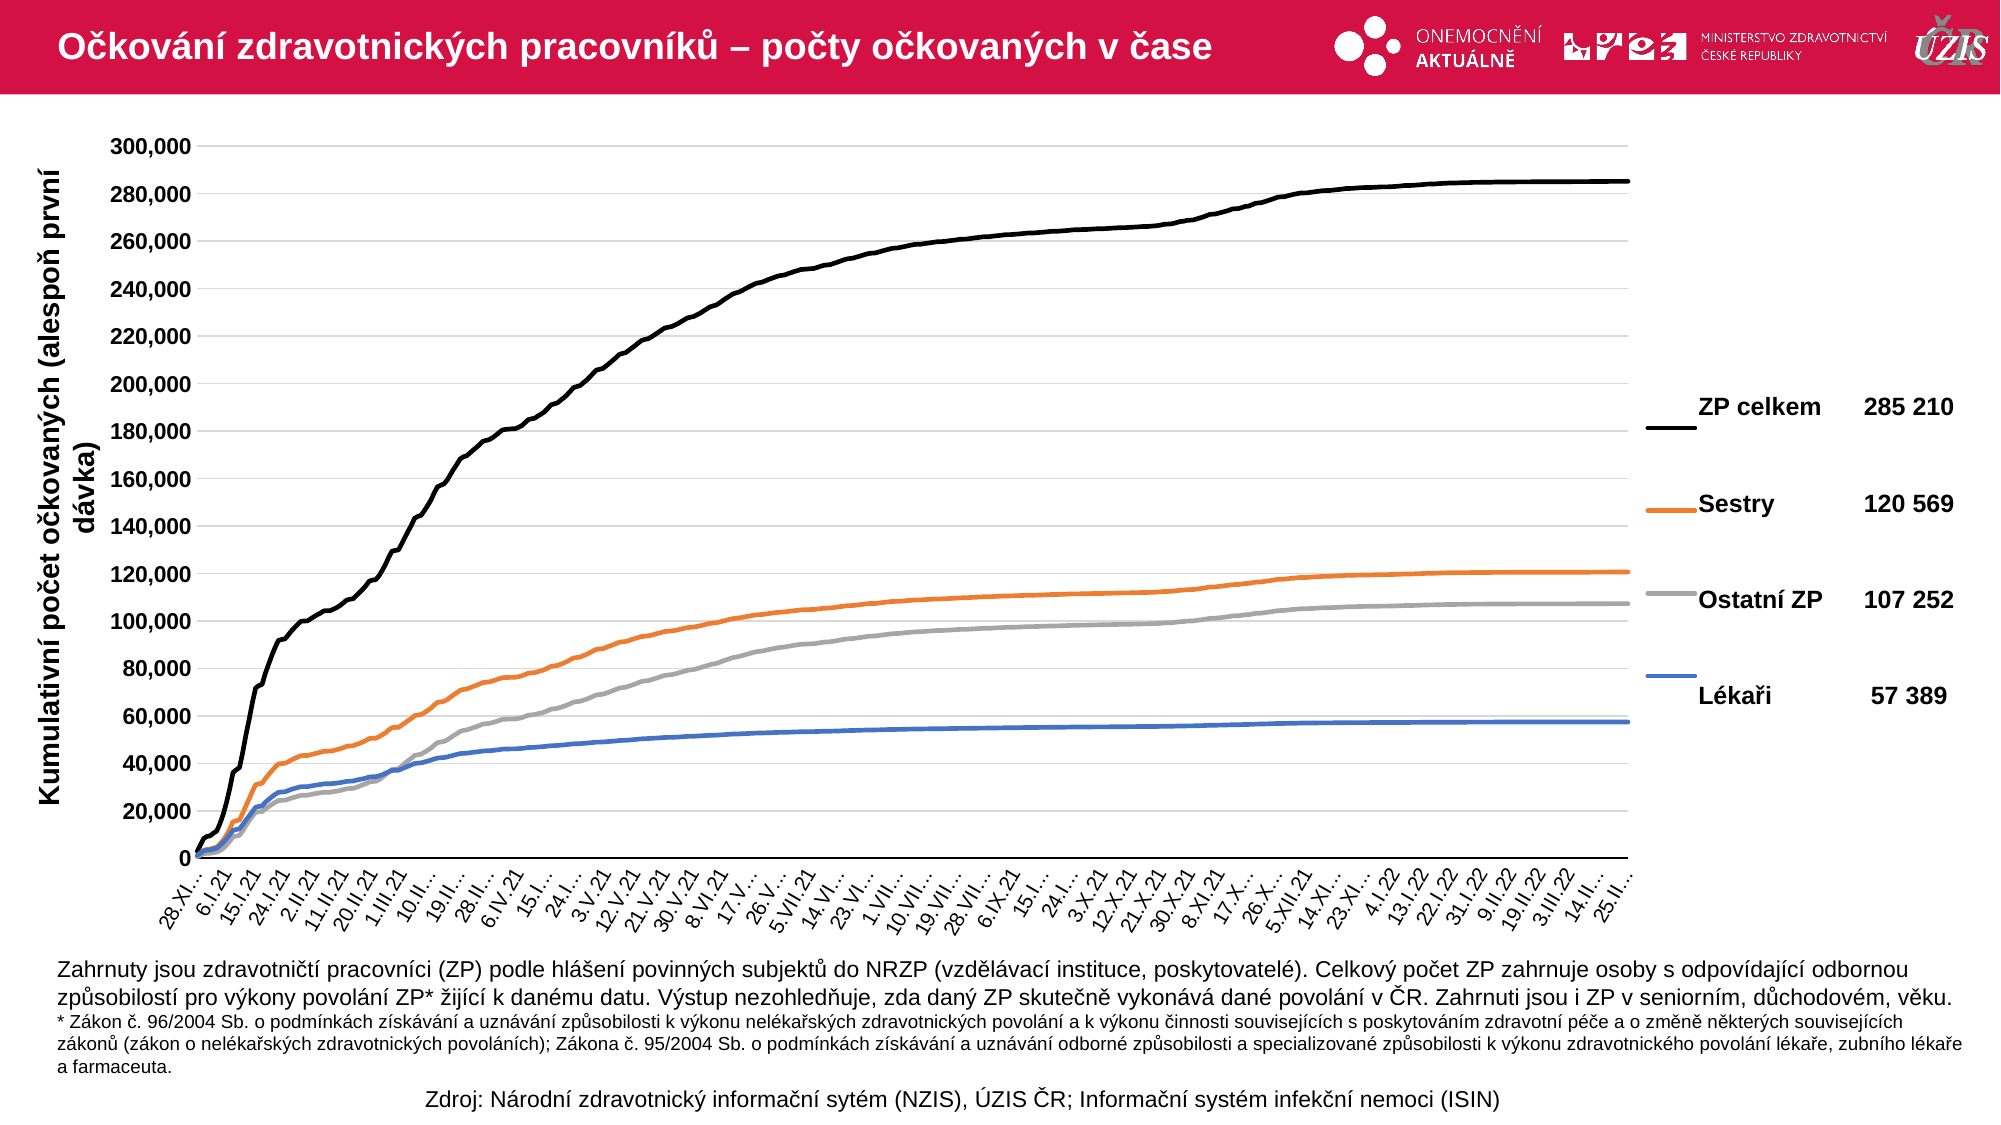

# Očkování zdravotnických pracovníků – počty očkovaných v čase

### Chart

| Category | ZP celkem | Sestry | Ostatní ZP | Lékaři |
|---|---|---|---|---|
| 28.XII.20 | 2942.0 | 1122.0 | 640.0 | 1180.0 |
| 29.XII.20 | 5608.0 | 2231.0 | 1248.0 | 2129.0 |
| 30.XII.20 | 8311.0 | 3367.0 | 1873.0 | 3071.0 |
| 31.XII.20 | 9201.0 | 3747.0 | 2046.0 | 3408.0 |
| 1.I.21 | 9437.0 | 3865.0 | 2075.0 | 3497.0 |
| 2.I.21 | 10596.0 | 4346.0 | 2363.0 | 3887.0 |
| 3.I.21 | 11438.0 | 4664.0 | 2574.0 | 4200.0 |
| 4.I.21 | 14604.0 | 6009.0 | 3201.0 | 5394.0 |
| 5.I.21 | 18521.0 | 7652.0 | 4163.0 | 6706.0 |
| 6.I.21 | 23449.0 | 9664.0 | 5581.0 | 8204.0 |
| 7.I.21 | 29279.0 | 12219.0 | 7181.0 | 9879.0 |
| 8.I.21 | 36063.0 | 15350.0 | 9028.0 | 11685.0 |
| 9.I.21 | 37226.0 | 15796.0 | 9336.0 | 12094.0 |
| 10.I.21 | 38184.0 | 16152.0 | 9645.0 | 12387.0 |
| 11.I.21 | 44591.0 | 18950.0 | 11510.0 | 14131.0 |
| 12.I.21 | 52007.0 | 22140.0 | 13791.0 | 16076.0 |
| 13.I.21 | 58613.0 | 25007.0 | 15830.0 | 17776.0 |
| 14.I.21 | 65595.0 | 28198.0 | 17718.0 | 19679.0 |
| 15.I.21 | 71786.0 | 30980.0 | 19327.0 | 21479.0 |
| 16.I.21 | 72722.0 | 31361.0 | 19547.0 | 21814.0 |
| 17.I.21 | 73270.0 | 31588.0 | 19643.0 | 22039.0 |
| 18.I.21 | 77954.0 | 33542.0 | 20817.0 | 23595.0 |
| 19.I.21 | 81752.0 | 35230.0 | 21751.0 | 24771.0 |
| 20.I.21 | 85472.0 | 36879.0 | 22695.0 | 25898.0 |
| 21.I.21 | 88858.0 | 38414.0 | 23552.0 | 26892.0 |
| 22.I.21 | 91750.0 | 39724.0 | 24304.0 | 27722.0 |
| 23.I.21 | 92138.0 | 39880.0 | 24367.0 | 27891.0 |
| 24.I.21 | 92374.0 | 39989.0 | 24412.0 | 27973.0 |
| 25.I.21 | 93982.0 | 40634.0 | 24863.0 | 28485.0 |
| 26.I.21 | 95747.0 | 41408.0 | 25316.0 | 29023.0 |
| 27.I.21 | 97195.0 | 42061.0 | 25712.0 | 29422.0 |
| 28.I.21 | 98582.0 | 42669.0 | 26115.0 | 29798.0 |
| 29.I.21 | 99862.0 | 43233.0 | 26499.0 | 30130.0 |
| 30.I.21 | 99933.0 | 43255.0 | 26523.0 | 30155.0 |
| 31.I.21 | 100004.0 | 43273.0 | 26555.0 | 30176.0 |
| 1.II.21 | 100897.0 | 43631.0 | 26847.0 | 30419.0 |
| 2.II.21 | 101765.0 | 43973.0 | 27137.0 | 30655.0 |
| 3.II.21 | 102581.0 | 44334.0 | 27369.0 | 30878.0 |
| 4.II.21 | 103289.0 | 44664.0 | 27553.0 | 31072.0 |
| 5.II.21 | 104217.0 | 45082.0 | 27788.0 | 31347.0 |
| 6.II.21 | 104268.0 | 45104.0 | 27797.0 | 31367.0 |
| 7.II.21 | 104319.0 | 45125.0 | 27815.0 | 31379.0 |
| 8.II.21 | 104959.0 | 45394.0 | 28052.0 | 31513.0 |
| 9.II.21 | 105614.0 | 45716.0 | 28247.0 | 31651.0 |
| 10.II.21 | 106478.0 | 46118.0 | 28514.0 | 31846.0 |
| 11.II.21 | 107532.0 | 46590.0 | 28865.0 | 32077.0 |
| 12.II.21 | 108734.0 | 47122.0 | 29257.0 | 32355.0 |
| 13.II.21 | 109119.0 | 47296.0 | 29369.0 | 32454.0 |
| 14.II.21 | 109303.0 | 47350.0 | 29435.0 | 32518.0 |
| 15.II.21 | 110625.0 | 47901.0 | 29850.0 | 32874.0 |
| 16.II.21 | 111916.0 | 48389.0 | 30356.0 | 33171.0 |
| 17.II.21 | 113293.0 | 48959.0 | 30901.0 | 33433.0 |
| 18.II.21 | 114857.0 | 49628.0 | 31458.0 | 33771.0 |
| 19.II.21 | 116714.0 | 50385.0 | 32112.0 | 34217.0 |
| 20.II.21 | 117175.0 | 50515.0 | 32337.0 | 34323.0 |
| 21.II.21 | 117338.0 | 50574.0 | 32394.0 | 34370.0 |
| 22.II.21 | 118929.0 | 51171.0 | 33078.0 | 34680.0 |
| 23.II.21 | 121222.0 | 51986.0 | 34077.0 | 35159.0 |
| 24.II.21 | 123723.0 | 52810.0 | 35156.0 | 35757.0 |
| 25.II.21 | 126754.0 | 54036.0 | 36308.0 | 36410.0 |
| 26.II.21 | 129359.0 | 55026.0 | 37381.0 | 36952.0 |
| 27.II.21 | 129666.0 | 55101.0 | 37539.0 | 37026.0 |
| 28.II.21 | 129887.0 | 55149.0 | 37669.0 | 37069.0 |
| 1.III.21 | 132434.0 | 56037.0 | 38782.0 | 37615.0 |
| 2.III.21 | 135190.0 | 56989.0 | 39991.0 | 38210.0 |
| 3.III.21 | 137859.0 | 57985.0 | 41103.0 | 38771.0 |
| 4.III.21 | 140314.0 | 58895.0 | 42105.0 | 39314.0 |
| 5.III.21 | 143280.0 | 60083.0 | 43292.0 | 39905.0 |
| 6.III.21 | 143987.0 | 60333.0 | 43582.0 | 40072.0 |
| 7.III.21 | 144502.0 | 60524.0 | 43797.0 | 40181.0 |
| 8.III.21 | 146450.0 | 61302.0 | 44640.0 | 40508.0 |
| 9.III.21 | 148596.0 | 62229.0 | 45462.0 | 40905.0 |
| 10.III.21 | 150844.0 | 63177.0 | 46360.0 | 41307.0 |
| 11.III.21 | 153845.0 | 64504.0 | 47557.0 | 41784.0 |
| 12.III.21 | 156465.0 | 65609.0 | 48668.0 | 42188.0 |
| 13.III.21 | 157123.0 | 65845.0 | 48952.0 | 42326.0 |
| 14.III.21 | 157692.0 | 66088.0 | 49193.0 | 42411.0 |
| 15.III.21 | 159279.0 | 66791.0 | 49825.0 | 42663.0 |
| 16.III.21 | 161610.0 | 67832.0 | 50753.0 | 43025.0 |
| 17.III.21 | 163925.0 | 68853.0 | 51692.0 | 43380.0 |
| 18.III.21 | 165953.0 | 69748.0 | 52470.0 | 43735.0 |
| 19.III.21 | 168214.0 | 70723.0 | 53427.0 | 44064.0 |
| 20.III.21 | 169089.0 | 71083.0 | 53827.0 | 44179.0 |
| 21.III.21 | 169536.0 | 71255.0 | 54032.0 | 44249.0 |
| 22.III.21 | 170689.0 | 71787.0 | 54481.0 | 44421.0 |
| 23.III.21 | 171927.0 | 72337.0 | 54976.0 | 44614.0 |
| 24.III.21 | 172996.0 | 72843.0 | 55392.0 | 44761.0 |
| 25.III.21 | 174292.0 | 73401.0 | 55937.0 | 44954.0 |
| 26.III.21 | 175670.0 | 73982.0 | 56515.0 | 45173.0 |
| 27.III.21 | 176044.0 | 74133.0 | 56675.0 | 45236.0 |
| 28.III.21 | 176388.0 | 74300.0 | 56811.0 | 45277.0 |
| 29.III.21 | 177171.0 | 74648.0 | 57121.0 | 45402.0 |
| 30.III.21 | 178200.0 | 75095.0 | 57543.0 | 45562.0 |
| 31.III.21 | 179321.0 | 75562.0 | 58038.0 | 45721.0 |
| 1.IV.21 | 180425.0 | 76016.0 | 58468.0 | 45941.0 |
| 2.IV.21 | 180693.0 | 76120.0 | 58555.0 | 46018.0 |
| 3.IV.21 | 180813.0 | 76162.0 | 58613.0 | 46038.0 |
| 4.IV.21 | 180928.0 | 76211.0 | 58651.0 | 46066.0 |
| 5.IV.21 | 181000.0 | 76247.0 | 58680.0 | 46073.0 |
| 6.IV.21 | 181564.0 | 76492.0 | 58909.0 | 46163.0 |
| 7.IV.21 | 182238.0 | 76809.0 | 59172.0 | 46257.0 |
| 8.IV.21 | 183484.0 | 77347.0 | 59712.0 | 46425.0 |
| 9.IV.21 | 184761.0 | 77921.0 | 60215.0 | 46625.0 |
| 10.IV.21 | 185138.0 | 78080.0 | 60388.0 | 46670.0 |
| 11.IV.21 | 185388.0 | 78181.0 | 60504.0 | 46703.0 |
| 12.IV.21 | 186328.0 | 78608.0 | 60881.0 | 46839.0 |
| 13.IV.21 | 187143.0 | 78988.0 | 61194.0 | 46961.0 |
| 14.IV.21 | 188087.0 | 79442.0 | 61579.0 | 47066.0 |
| 15.IV.21 | 189455.0 | 80102.0 | 62130.0 | 47223.0 |
| 16.IV.21 | 191003.0 | 80828.0 | 62777.0 | 47398.0 |
| 17.IV.21 | 191426.0 | 81032.0 | 62955.0 | 47439.0 |
| 18.IV.21 | 191867.0 | 81224.0 | 63149.0 | 47494.0 |
| 19.IV.21 | 192974.0 | 81746.0 | 63607.0 | 47621.0 |
| 20.IV.21 | 194023.0 | 82249.0 | 64033.0 | 47741.0 |
| 21.IV.21 | 195315.0 | 82907.0 | 64533.0 | 47875.0 |
| 22.IV.21 | 196786.0 | 83632.0 | 65133.0 | 48021.0 |
| 23.IV.21 | 198301.0 | 84343.0 | 65780.0 | 48178.0 |
| 24.IV.21 | 198741.0 | 84543.0 | 65964.0 | 48234.0 |
| 25.IV.21 | 199115.0 | 84731.0 | 66115.0 | 48269.0 |
| 26.IV.21 | 200312.0 | 85335.0 | 66596.0 | 48381.0 |
| 27.IV.21 | 201402.0 | 85882.0 | 67018.0 | 48502.0 |
| 28.IV.21 | 202790.0 | 86584.0 | 67586.0 | 48620.0 |
| 29.IV.21 | 204266.0 | 87340.0 | 68173.0 | 48753.0 |
| 30.IV.21 | 205670.0 | 87987.0 | 68791.0 | 48892.0 |
| 1.V.21 | 206007.0 | 88141.0 | 68945.0 | 48921.0 |
| 2.V.21 | 206344.0 | 88294.0 | 69100.0 | 48950.0 |
| 3.V.21 | 207427.0 | 88801.0 | 69556.0 | 49070.0 |
| 4.V.21 | 208533.0 | 89323.0 | 70015.0 | 49195.0 |
| 5.V.21 | 209681.0 | 89848.0 | 70541.0 | 49292.0 |
| 6.V.21 | 210878.0 | 90396.0 | 71073.0 | 49409.0 |
| 7.V.21 | 212184.0 | 90967.0 | 71635.0 | 49582.0 |
| 8.V.21 | 212686.0 | 91185.0 | 71857.0 | 49644.0 |
| 9.V.21 | 212995.0 | 91292.0 | 72027.0 | 49676.0 |
| 10.V.21 | 213967.0 | 91689.0 | 72503.0 | 49775.0 |
| 11.V.21 | 214995.0 | 92168.0 | 72935.0 | 49892.0 |
| 12.V.21 | 216035.0 | 92601.0 | 73412.0 | 50022.0 |
| 13.V.21 | 217177.0 | 93036.0 | 73961.0 | 50180.0 |
| 14.V.21 | 218181.0 | 93403.0 | 74472.0 | 50306.0 |
| 15.V.21 | 218623.0 | 93565.0 | 74681.0 | 50377.0 |
| 16.V.21 | 218909.0 | 93669.0 | 74831.0 | 50409.0 |
| 17.V.21 | 219697.0 | 93985.0 | 75221.0 | 50491.0 |
| 18.V.21 | 220580.0 | 94358.0 | 75639.0 | 50583.0 |
| 19.V.21 | 221490.0 | 94719.0 | 76103.0 | 50668.0 |
| 20.V.21 | 222428.0 | 95111.0 | 76549.0 | 50768.0 |
| 21.V.21 | 223357.0 | 95476.0 | 77006.0 | 50875.0 |
| 22.V.21 | 223710.0 | 95621.0 | 77184.0 | 50905.0 |
| 23.V.21 | 223939.0 | 95719.0 | 77300.0 | 50920.0 |
| 24.V.21 | 224492.0 | 95934.0 | 77589.0 | 50969.0 |
| 25.V.21 | 225121.0 | 96173.0 | 77919.0 | 51029.0 |
| 26.V.21 | 225975.0 | 96523.0 | 78331.0 | 51121.0 |
| 27.V.21 | 226757.0 | 96850.0 | 78704.0 | 51203.0 |
| 28.V.21 | 227586.0 | 97135.0 | 79144.0 | 51307.0 |
| 29.V.21 | 227953.0 | 97278.0 | 79331.0 | 51344.0 |
| 30.V.21 | 228242.0 | 97367.0 | 79498.0 | 51377.0 |
| 31.V.21 | 228938.0 | 97645.0 | 79841.0 | 51452.0 |
| 1.VI.21 | 229660.0 | 97915.0 | 80213.0 | 51532.0 |
| 2.VI.21 | 230550.0 | 98259.0 | 80665.0 | 51626.0 |
| 3.VI.21 | 231391.0 | 98612.0 | 81082.0 | 51697.0 |
| 4.VI.21 | 232282.0 | 98938.0 | 81549.0 | 51795.0 |
| 5.VI.21 | 232707.0 | 99074.0 | 81811.0 | 51822.0 |
| 6.VI.21 | 233113.0 | 99203.0 | 82055.0 | 51855.0 |
| 7.VI.21 | 234009.0 | 99541.0 | 82534.0 | 51934.0 |
| 8.VI.21 | 234995.0 | 99881.0 | 83082.0 | 52032.0 |
| 9.VI.21 | 235921.0 | 100231.0 | 83571.0 | 52119.0 |
| 10.VI.21 | 236802.0 | 100593.0 | 84005.0 | 52204.0 |
| 11.VI.21 | 237661.0 | 100893.0 | 84470.0 | 52298.0 |
| 12.VI.21 | 238191.0 | 101101.0 | 84763.0 | 52327.0 |
| 13.VI.21 | 238566.0 | 101218.0 | 84991.0 | 52357.0 |
| 14.VI.21 | 239236.0 | 101462.0 | 85347.0 | 52427.0 |
| 15.VI.21 | 240000.0 | 101736.0 | 85783.0 | 52481.0 |
| 16.VI.21 | 240705.0 | 101976.0 | 86173.0 | 52556.0 |
| 17.VI.21 | 241422.0 | 102246.0 | 86542.0 | 52634.0 |
| 18.VI.21 | 242099.0 | 102463.0 | 86924.0 | 52712.0 |
| 19.VI.21 | 242436.0 | 102581.0 | 87115.0 | 52740.0 |
| 20.VI.21 | 242697.0 | 102675.0 | 87257.0 | 52765.0 |
| 21.VI.21 | 243211.0 | 102851.0 | 87556.0 | 52804.0 |
| 22.VI.21 | 243801.0 | 103072.0 | 87875.0 | 52854.0 |
| 23.VI.21 | 244300.0 | 103259.0 | 88132.0 | 52909.0 |
| 24.VI.21 | 244803.0 | 103420.0 | 88422.0 | 52961.0 |
| 25.VI.21 | 245306.0 | 103606.0 | 88682.0 | 53018.0 |
| 26.VI.21 | 245563.0 | 103697.0 | 88834.0 | 53032.0 |
| 27.VI.21 | 245756.0 | 103765.0 | 88947.0 | 53044.0 |
| 28.VI.21 | 246254.0 | 103946.0 | 89220.0 | 53088.0 |
| 29.VI.21 | 246716.0 | 104114.0 | 89469.0 | 53133.0 |
| 30.VI.21 | 247200.0 | 104295.0 | 89713.0 | 53192.0 |
| 1.VII.21 | 247564.0 | 104436.0 | 89892.0 | 53236.0 |
| 2.VII.21 | 248050.0 | 104628.0 | 90130.0 | 53292.0 |
| 3.VII.21 | 248148.0 | 104663.0 | 90181.0 | 53304.0 |
| 4.VII.21 | 248266.0 | 104708.0 | 90242.0 | 53316.0 |
| 5.VII.21 | 248379.0 | 104757.0 | 90300.0 | 53322.0 |
| 6.VII.21 | 248480.0 | 104789.0 | 90360.0 | 53331.0 |
| 7.VII.21 | 248893.0 | 104954.0 | 90568.0 | 53371.0 |
| 8.VII.21 | 249344.0 | 105132.0 | 90786.0 | 53426.0 |
| 9.VII.21 | 249790.0 | 105305.0 | 91011.0 | 53474.0 |
| 10.VII.21 | 249958.0 | 105365.0 | 91104.0 | 53489.0 |
| 11.VII.21 | 250079.0 | 105414.0 | 91162.0 | 53503.0 |
| 12.VII.21 | 250525.0 | 105576.0 | 91398.0 | 53551.0 |
| 13.VII.21 | 250973.0 | 105761.0 | 91618.0 | 53594.0 |
| 14.VII.21 | 251463.0 | 105964.0 | 91859.0 | 53640.0 |
| 15.VII.21 | 251963.0 | 106155.0 | 92108.0 | 53700.0 |
| 16.VII.21 | 252452.0 | 106338.0 | 92359.0 | 53755.0 |
| 17.VII.21 | 252634.0 | 106388.0 | 92469.0 | 53777.0 |
| 18.VII.21 | 252781.0 | 106447.0 | 92538.0 | 53796.0 |
| 19.VII.21 | 253204.0 | 106617.0 | 92742.0 | 53845.0 |
| 20.VII.21 | 253559.0 | 106766.0 | 92902.0 | 53891.0 |
| 21.VII.21 | 254029.0 | 106946.0 | 93123.0 | 53960.0 |
| 22.VII.21 | 254424.0 | 107124.0 | 93302.0 | 53998.0 |
| 23.VII.21 | 254817.0 | 107271.0 | 93515.0 | 54031.0 |
| 24.VII.21 | 254928.0 | 107314.0 | 93577.0 | 54037.0 |
| 25.VII.21 | 255018.0 | 107340.0 | 93632.0 | 54046.0 |
| 26.VII.21 | 255409.0 | 107508.0 | 93814.0 | 54087.0 |
| 27.VII.21 | 255829.0 | 107678.0 | 94013.0 | 54138.0 |
| 28.VII.21 | 256192.0 | 107830.0 | 94190.0 | 54172.0 |
| 29.VII.21 | 256529.0 | 107979.0 | 94350.0 | 54200.0 |
| 30.VII.21 | 256949.0 | 108143.0 | 94562.0 | 54244.0 |
| 31.VII.21 | 257071.0 | 108182.0 | 94628.0 | 54261.0 |
| 1.VIII.21 | 257174.0 | 108222.0 | 94678.0 | 54274.0 |
| 2.VIII.21 | 257457.0 | 108321.0 | 94825.0 | 54311.0 |
| 3.VIII.21 | 257725.0 | 108433.0 | 94955.0 | 54337.0 |
| 4.VIII.21 | 258039.0 | 108562.0 | 95100.0 | 54377.0 |
| 5.VIII.21 | 258305.0 | 108671.0 | 95227.0 | 54407.0 |
| 6.VIII.21 | 258586.0 | 108790.0 | 95356.0 | 54440.0 |
| 7.VIII.21 | 258659.0 | 108812.0 | 95394.0 | 54453.0 |
| 8.VIII.21 | 258723.0 | 108837.0 | 95428.0 | 54458.0 |
| 9.VIII.21 | 258934.0 | 108922.0 | 95532.0 | 54480.0 |
| 10.VIII.21 | 259144.0 | 109001.0 | 95648.0 | 54495.0 |
| 11.VIII.21 | 259306.0 | 109071.0 | 95721.0 | 54514.0 |
| 12.VIII.21 | 259540.0 | 109177.0 | 95826.0 | 54537.0 |
| 13.VIII.21 | 259732.0 | 109240.0 | 95930.0 | 54562.0 |
| 14.VIII.21 | 259789.0 | 109261.0 | 95956.0 | 54572.0 |
| 15.VIII.21 | 259835.0 | 109283.0 | 95975.0 | 54577.0 |
| 16.VIII.21 | 260016.0 | 109366.0 | 96056.0 | 54594.0 |
| 17.VIII.21 | 260198.0 | 109445.0 | 96135.0 | 54618.0 |
| 18.VIII.21 | 260366.0 | 109507.0 | 96218.0 | 54641.0 |
| 19.VIII.21 | 260530.0 | 109577.0 | 96290.0 | 54663.0 |
| 20.VIII.21 | 260776.0 | 109692.0 | 96388.0 | 54696.0 |
| 21.VIII.21 | 260818.0 | 109706.0 | 96406.0 | 54706.0 |
| 22.VIII.21 | 260851.0 | 109717.0 | 96425.0 | 54709.0 |
| 23.VIII.21 | 261053.0 | 109813.0 | 96519.0 | 54721.0 |
| 24.VIII.21 | 261245.0 | 109901.0 | 96595.0 | 54749.0 |
| 25.VIII.21 | 261412.0 | 109967.0 | 96672.0 | 54773.0 |
| 26.VIII.21 | 261574.0 | 110039.0 | 96735.0 | 54800.0 |
| 27.VIII.21 | 261794.0 | 110128.0 | 96838.0 | 54828.0 |
| 28.VIII.21 | 261838.0 | 110144.0 | 96864.0 | 54830.0 |
| 29.VIII.21 | 261871.0 | 110160.0 | 96874.0 | 54837.0 |
| 30.VIII.21 | 262044.0 | 110232.0 | 96953.0 | 54859.0 |
| 31.VIII.21 | 262209.0 | 110293.0 | 97032.0 | 54884.0 |
| 1.IX.21 | 262335.0 | 110350.0 | 97081.0 | 54904.0 |
| 2.IX.21 | 262510.0 | 110424.0 | 97154.0 | 54932.0 |
| 3.IX.21 | 262705.0 | 110500.0 | 97247.0 | 54958.0 |
| 4.IX.21 | 262740.0 | 110512.0 | 97262.0 | 54966.0 |
| 5.IX.21 | 262773.0 | 110522.0 | 97280.0 | 54971.0 |
| 6.IX.21 | 262909.0 | 110581.0 | 97344.0 | 54984.0 |
| 7.IX.21 | 262999.0 | 110623.0 | 97379.0 | 54997.0 |
| 8.IX.21 | 263122.0 | 110673.0 | 97432.0 | 55017.0 |
| 9.IX.21 | 263265.0 | 110729.0 | 97491.0 | 55045.0 |
| 10.IX.21 | 263411.0 | 110780.0 | 97561.0 | 55070.0 |
| 11.IX.21 | 263446.0 | 110797.0 | 97577.0 | 55072.0 |
| 12.IX.21 | 263469.0 | 110804.0 | 97590.0 | 55075.0 |
| 13.IX.21 | 263580.0 | 110848.0 | 97638.0 | 55094.0 |
| 14.IX.21 | 263712.0 | 110911.0 | 97689.0 | 55112.0 |
| 15.IX.21 | 263819.0 | 110960.0 | 97732.0 | 55127.0 |
| 16.IX.21 | 263940.0 | 111017.0 | 97778.0 | 55145.0 |
| 17.IX.21 | 264104.0 | 111084.0 | 97850.0 | 55170.0 |
| 18.IX.21 | 264145.0 | 111101.0 | 97869.0 | 55175.0 |
| 19.IX.21 | 264158.0 | 111108.0 | 97875.0 | 55175.0 |
| 20.IX.21 | 264261.0 | 111146.0 | 97920.0 | 55195.0 |
| 21.IX.21 | 264365.0 | 111195.0 | 97967.0 | 55203.0 |
| 22.IX.21 | 264463.0 | 111239.0 | 98010.0 | 55214.0 |
| 23.IX.21 | 264597.0 | 111292.0 | 98068.0 | 55237.0 |
| 24.IX.21 | 264763.0 | 111364.0 | 98137.0 | 55262.0 |
| 25.IX.21 | 264795.0 | 111374.0 | 98153.0 | 55268.0 |
| 26.IX.21 | 264805.0 | 111378.0 | 98159.0 | 55268.0 |
| 27.IX.21 | 264902.0 | 111421.0 | 98201.0 | 55280.0 |
| 28.IX.21 | 264910.0 | 111423.0 | 98207.0 | 55280.0 |
| 29.IX.21 | 264994.0 | 111463.0 | 98234.0 | 55297.0 |
| 30.IX.21 | 265094.0 | 111502.0 | 98280.0 | 55312.0 |
| 1.X.21 | 265187.0 | 111537.0 | 98318.0 | 55332.0 |
| 2.X.21 | 265208.0 | 111544.0 | 98326.0 | 55338.0 |
| 3.X.21 | 265222.0 | 111551.0 | 98333.0 | 55338.0 |
| 4.X.21 | 265289.0 | 111579.0 | 98363.0 | 55347.0 |
| 5.X.21 | 265372.0 | 111626.0 | 98392.0 | 55354.0 |
| 6.X.21 | 265471.0 | 111675.0 | 98430.0 | 55366.0 |
| 7.X.21 | 265541.0 | 111703.0 | 98454.0 | 55384.0 |
| 8.X.21 | 265653.0 | 111753.0 | 98502.0 | 55398.0 |
| 9.X.21 | 265678.0 | 111763.0 | 98511.0 | 55404.0 |
| 10.X.21 | 265690.0 | 111768.0 | 98518.0 | 55404.0 |
| 11.X.21 | 265766.0 | 111797.0 | 98546.0 | 55423.0 |
| 12.X.21 | 265851.0 | 111818.0 | 98592.0 | 55441.0 |
| 13.X.21 | 265932.0 | 111855.0 | 98629.0 | 55448.0 |
| 14.X.21 | 266001.0 | 111886.0 | 98657.0 | 55458.0 |
| 15.X.21 | 266122.0 | 111932.0 | 98715.0 | 55475.0 |
| 16.X.21 | 266153.0 | 111944.0 | 98732.0 | 55477.0 |
| 17.X.21 | 266183.0 | 111961.0 | 98743.0 | 55479.0 |
| 18.X.21 | 266314.0 | 112013.0 | 98801.0 | 55500.0 |
| 19.X.21 | 266409.0 | 112069.0 | 98833.0 | 55507.0 |
| 20.X.21 | 266540.0 | 112127.0 | 98892.0 | 55521.0 |
| 21.X.21 | 266779.0 | 112241.0 | 98992.0 | 55546.0 |
| 22.X.21 | 267086.0 | 112365.0 | 99136.0 | 55585.0 |
| 23.X.21 | 267169.0 | 112391.0 | 99186.0 | 55592.0 |
| 24.X.21 | 267233.0 | 112415.0 | 99220.0 | 55598.0 |
| 25.X.21 | 267495.0 | 112539.0 | 99337.0 | 55619.0 |
| 26.X.21 | 267857.0 | 112707.0 | 99494.0 | 55656.0 |
| 27.X.21 | 268276.0 | 112909.0 | 99664.0 | 55703.0 |
| 28.X.21 | 268360.0 | 112946.0 | 99704.0 | 55710.0 |
| 29.X.21 | 268739.0 | 113110.0 | 99885.0 | 55744.0 |
| 30.X.21 | 268847.0 | 113156.0 | 99935.0 | 55756.0 |
| 31.X.21 | 268917.0 | 113188.0 | 99970.0 | 55759.0 |
| 1.XI.21 | 269333.0 | 113356.0 | 100174.0 | 55803.0 |
| 2.XI.21 | 269751.0 | 113557.0 | 100351.0 | 55843.0 |
| 3.XI.21 | 270168.0 | 113747.0 | 100543.0 | 55878.0 |
| 4.XI.21 | 270667.0 | 113980.0 | 100751.0 | 55936.0 |
| 5.XI.21 | 271230.0 | 114229.0 | 101002.0 | 55999.0 |
| 6.XI.21 | 271385.0 | 114287.0 | 101075.0 | 56023.0 |
| 7.XI.21 | 271479.0 | 114325.0 | 101118.0 | 56036.0 |
| 8.XI.21 | 271878.0 | 114510.0 | 101302.0 | 56066.0 |
| 9.XI.21 | 272218.0 | 114665.0 | 101452.0 | 56101.0 |
| 10.XI.21 | 272603.0 | 114853.0 | 101616.0 | 56134.0 |
| 11.XI.21 | 273002.0 | 115030.0 | 101804.0 | 56168.0 |
| 12.XI.21 | 273537.0 | 115235.0 | 102070.0 | 56232.0 |
| 13.XI.21 | 273661.0 | 115294.0 | 102124.0 | 56243.0 |
| 14.XI.21 | 273747.0 | 115333.0 | 102162.0 | 56252.0 |
| 15.XI.21 | 274167.0 | 115523.0 | 102345.0 | 56299.0 |
| 16.XI.21 | 274635.0 | 115726.0 | 102555.0 | 56354.0 |
| 17.XI.21 | 274739.0 | 115776.0 | 102594.0 | 56369.0 |
| 18.XI.21 | 275248.0 | 116000.0 | 102834.0 | 56414.0 |
| 19.XI.21 | 275871.0 | 116277.0 | 103113.0 | 56481.0 |
| 20.XI.21 | 276067.0 | 116368.0 | 103192.0 | 56507.0 |
| 21.XI.21 | 276209.0 | 116435.0 | 103256.0 | 56518.0 |
| 22.XI.21 | 276630.0 | 116621.0 | 103443.0 | 56566.0 |
| 23.XI.21 | 277051.0 | 116800.0 | 103636.0 | 56615.0 |
| 24.XI.21 | 277512.0 | 117025.0 | 103837.0 | 56650.0 |
| 25.XI.21 | 277989.0 | 117240.0 | 104048.0 | 56701.0 |
| 26.XI.21 | 278506.0 | 117476.0 | 104268.0 | 56762.0 |
| 27.XI.21 | 278656.0 | 117538.0 | 104346.0 | 56772.0 |
| 28.XI.21 | 278707.0 | 117561.0 | 104369.0 | 56777.0 |
| 29.XI.21 | 279057.0 | 117711.0 | 104539.0 | 56807.0 |
| 30.XI.21 | 279391.0 | 117870.0 | 104686.0 | 56835.0 |
| 1.XII.21 | 279740.0 | 118025.0 | 104847.0 | 56868.0 |
| 2.XII.21 | 279994.0 | 118141.0 | 104959.0 | 56894.0 |
| 3.XII.21 | 280258.0 | 118255.0 | 105078.0 | 56925.0 |
| 4.XII.21 | 280311.0 | 118282.0 | 105100.0 | 56929.0 |
| 5.XII.21 | 280331.0 | 118293.0 | 105107.0 | 56931.0 |
| 6.XII.21 | 280521.0 | 118393.0 | 105178.0 | 56950.0 |
| 7.XII.21 | 280701.0 | 118478.0 | 105255.0 | 56968.0 |
| 8.XII.21 | 280910.0 | 118575.0 | 105343.0 | 56992.0 |
| 9.XII.21 | 281078.0 | 118650.0 | 105417.0 | 57011.0 |
| 10.XII.21 | 281266.0 | 118732.0 | 105504.0 | 57030.0 |
| 11.XII.21 | 281302.0 | 118746.0 | 105522.0 | 57034.0 |
| 12.XII.21 | 281328.0 | 118757.0 | 105535.0 | 57036.0 |
| 13.XII.21 | 281503.0 | 118843.0 | 105611.0 | 57049.0 |
| 14.XII.21 | 281649.0 | 118905.0 | 105684.0 | 57060.0 |
| 15.XII.21 | 281787.0 | 118985.0 | 105730.0 | 57072.0 |
| 16.XII.21 | 281959.0 | 119066.0 | 105804.0 | 57089.0 |
| 17.XII.21 | 282150.0 | 119150.0 | 105894.0 | 57106.0 |
| 18.XII.21 | 282205.0 | 119175.0 | 105920.0 | 57110.0 |
| 19.XII.21 | 282220.0 | 119179.0 | 105929.0 | 57112.0 |
| 20.XII.21 | 282343.0 | 119237.0 | 105985.0 | 57121.0 |
| 21.XII.21 | 282448.0 | 119277.0 | 106043.0 | 57128.0 |
| 22.XII.21 | 282538.0 | 119315.0 | 106082.0 | 57141.0 |
| 23.XII.21 | 282570.0 | 119335.0 | 106092.0 | 57143.0 |
| 24.XII.21 | 282571.0 | 119335.0 | 106092.0 | 57144.0 |
| 27.XII.21 | 282633.0 | 119362.0 | 106120.0 | 57151.0 |
| 28.XII.21 | 282703.0 | 119398.0 | 106149.0 | 57156.0 |
| 29.XII.21 | 282771.0 | 119437.0 | 106175.0 | 57159.0 |
| 30.XII.21 | 282844.0 | 119470.0 | 106209.0 | 57165.0 |
| 31.XII.21 | 282852.0 | 119473.0 | 106212.0 | 57167.0 |
| 2.I.22 | 282859.0 | 119476.0 | 106215.0 | 57168.0 |
| 3.I.22 | 282941.0 | 119522.0 | 106246.0 | 57173.0 |
| 4.I.22 | 283020.0 | 119553.0 | 106288.0 | 57179.0 |
| 5.I.22 | 283123.0 | 119612.0 | 106322.0 | 57189.0 |
| 6.I.22 | 283238.0 | 119667.0 | 106373.0 | 57198.0 |
| 7.I.22 | 283415.0 | 119753.0 | 106449.0 | 57213.0 |
| 8.I.22 | 283437.0 | 119761.0 | 106460.0 | 57216.0 |
| 9.I.22 | 283455.0 | 119766.0 | 106472.0 | 57217.0 |
| 10.I.22 | 283541.0 | 119806.0 | 106510.0 | 57225.0 |
| 11.I.22 | 283636.0 | 119856.0 | 106549.0 | 57231.0 |
| 12.I.22 | 283743.0 | 119904.0 | 106596.0 | 57243.0 |
| 13.I.22 | 283862.0 | 119963.0 | 106645.0 | 57254.0 |
| 14.I.22 | 284018.0 | 120047.0 | 106705.0 | 57266.0 |
| 15.I.22 | 284055.0 | 120061.0 | 106725.0 | 57269.0 |
| 16.I.22 | 284071.0 | 120067.0 | 106735.0 | 57269.0 |
| 17.I.22 | 284164.0 | 120112.0 | 106774.0 | 57278.0 |
| 18.I.22 | 284269.0 | 120161.0 | 106822.0 | 57286.0 |
| 19.I.22 | 284338.0 | 120200.0 | 106849.0 | 57289.0 |
| 20.I.22 | 284400.0 | 120229.0 | 106874.0 | 57297.0 |
| 21.I.22 | 284496.0 | 120266.0 | 106924.0 | 57306.0 |
| 22.I.22 | 284504.0 | 120269.0 | 106928.0 | 57307.0 |
| 23.I.22 | 284512.0 | 120272.0 | 106933.0 | 57307.0 |
| 24.I.22 | 284552.0 | 120287.0 | 106954.0 | 57311.0 |
| 25.I.22 | 284593.0 | 120304.0 | 106974.0 | 57315.0 |
| 26.I.22 | 284637.0 | 120320.0 | 106996.0 | 57321.0 |
| 27.I.22 | 284674.0 | 120338.0 | 107013.0 | 57323.0 |
| 28.I.22 | 284737.0 | 120367.0 | 107039.0 | 57331.0 |
| 29.I.22 | 284751.0 | 120374.0 | 107045.0 | 57332.0 |
| 30.I.22 | 284754.0 | 120375.0 | 107047.0 | 57332.0 |
| 31.I.22 | 284779.0 | 120388.0 | 107054.0 | 57337.0 |
| 1.II.22 | 284799.0 | 120396.0 | 107064.0 | 57339.0 |
| 2.II.22 | 284823.0 | 120406.0 | 107075.0 | 57342.0 |
| 3.II.22 | 284844.0 | 120416.0 | 107083.0 | 57345.0 |
| 4.II.22 | 284876.0 | 120432.0 | 107095.0 | 57349.0 |
| 5.II.22 | 284878.0 | 120433.0 | 107096.0 | 57349.0 |
| 6.II.22 | 284879.0 | 120433.0 | 107097.0 | 57349.0 |
| 7.II.22 | 284893.0 | 120439.0 | 107104.0 | 57350.0 |
| 8.II.22 | 284905.0 | 120442.0 | 107111.0 | 57352.0 |
| 9.II.22 | 284915.0 | 120445.0 | 107116.0 | 57354.0 |
| 10.II.22 | 284929.0 | 120452.0 | 107121.0 | 57356.0 |
| 11.II.22 | 284953.0 | 120458.0 | 107135.0 | 57360.0 |
| 12.II.22 | 284954.0 | 120458.0 | 107136.0 | 57360.0 |
| 14.II.22 | 284960.0 | 120462.0 | 107138.0 | 57360.0 |
| 15.II.22 | 284970.0 | 120466.0 | 107144.0 | 57360.0 |
| 16.II.22 | 284977.0 | 120467.0 | 107149.0 | 57361.0 |
| 17.II.22 | 284982.0 | 120470.0 | 107150.0 | 57362.0 |
| 18.II.22 | 284986.0 | 120472.0 | 107151.0 | 57363.0 |
| 19.II.22 | 284988.0 | 120472.0 | 107153.0 | 57363.0 |
| 21.II.22 | 284995.0 | 120476.0 | 107156.0 | 57363.0 |
| 22.II.22 | 284997.0 | 120476.0 | 107158.0 | 57363.0 |
| 23.II.22 | 285000.0 | 120478.0 | 107158.0 | 57364.0 |
| 24.II.22 | 285004.0 | 120482.0 | 107158.0 | 57364.0 |
| 25.II.22 | 285012.0 | 120485.0 | 107161.0 | 57366.0 |
| 28.II.22 | 285014.0 | 120485.0 | 107162.0 | 57367.0 |
| 1.III.22 | 285021.0 | 120489.0 | 107165.0 | 57367.0 |
| 2.III.22 | 285024.0 | 120491.0 | 107166.0 | 57367.0 |
| 3.III.22 | 285028.0 | 120493.0 | 107166.0 | 57369.0 |
| 4.III.22 | 285053.0 | 120503.0 | 107179.0 | 57371.0 |
| 5.III.22 | 285056.0 | 120504.0 | 107180.0 | 57372.0 |
| 7.III.22 | 285059.0 | 120505.0 | 107182.0 | 57372.0 |
| 8.III.22 | 285065.0 | 120505.0 | 107185.0 | 57375.0 |
| 9.III.22 | 285079.0 | 120513.0 | 107190.0 | 57376.0 |
| 10.III.22 | 285091.0 | 120516.0 | 107199.0 | 57376.0 |
| 11.III.22 | 285120.0 | 120528.0 | 107214.0 | 57378.0 |
| 12.III.22 | 285122.0 | 120528.0 | 107216.0 | 57378.0 |
| 14.III.22 | 285132.0 | 120532.0 | 107219.0 | 57381.0 |
| 15.III.22 | 285136.0 | 120536.0 | 107219.0 | 57381.0 |
| 16.III.22 | 285142.0 | 120539.0 | 107221.0 | 57382.0 |
| 17.III.22 | 285152.0 | 120545.0 | 107223.0 | 57384.0 |
| 18.III.22 | 285168.0 | 120550.0 | 107232.0 | 57386.0 |
| 21.III.22 | 285170.0 | 120550.0 | 107234.0 | 57386.0 |
| 22.III.22 | 285179.0 | 120555.0 | 107237.0 | 57387.0 |
| 23.III.22 | 285188.0 | 120562.0 | 107239.0 | 57387.0 |
| 24.III.22 | 285195.0 | 120565.0 | 107243.0 | 57387.0 |
| 25.III.22 | 285210.0 | 120569.0 | 107252.0 | 57389.0 |
| ZP celkem | 285 210 |
| --- | --- |
| Sestry | 120 569 |
| Ostatní ZP | 107 252 |
| Lékaři | 57 389 |
Kumulativní počet očkovaných (alespoň první dávka)
Zahrnuty jsou zdravotničtí pracovníci (ZP) podle hlášení povinných subjektů do NRZP (vzdělávací instituce, poskytovatelé). Celkový počet ZP zahrnuje osoby s odpovídající odbornou způsobilostí pro výkony povolání ZP* žijící k danému datu. Výstup nezohledňuje, zda daný ZP skutečně vykonává dané povolání v ČR. Zahrnuti jsou i ZP v seniorním, důchodovém, věku.
* Zákon č. 96/2004 Sb. o podmínkách získávání a uznávání způsobilosti k výkonu nelékařských zdravotnických povolání a k výkonu činnosti souvisejících s poskytováním zdravotní péče a o změně některých souvisejících zákonů (zákon o nelékařských zdravotnických povoláních); Zákona č. 95/2004 Sb. o podmínkách získávání a uznávání odborné způsobilosti a specializované způsobilosti k výkonu zdravotnického povolání lékaře, zubního lékaře a farmaceuta.
Zdroj: Národní zdravotnický informační sytém (NZIS), ÚZIS ČR; Informační systém infekční nemoci (ISIN)